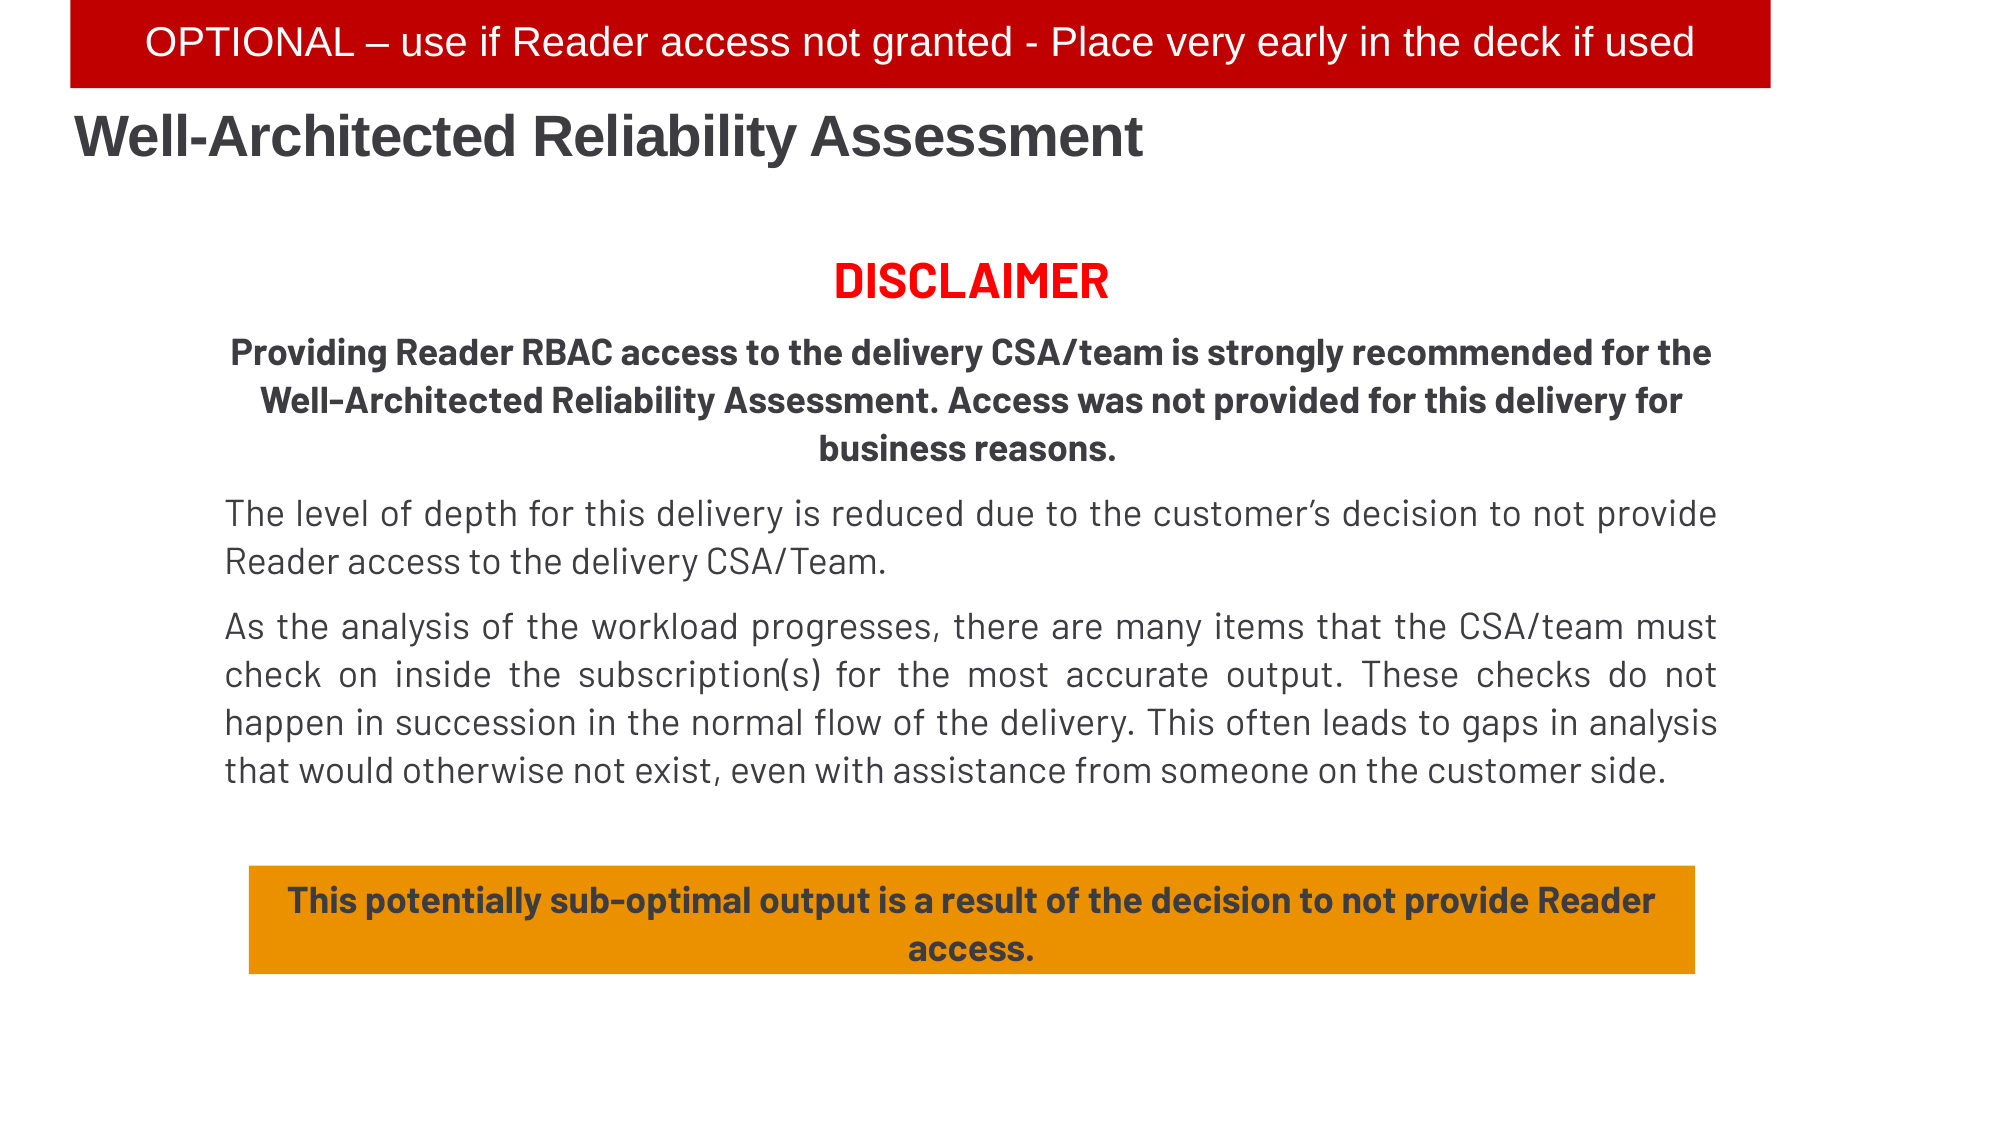

OPTIONAL – use if Reader access not granted - Place very early in the deck if used
# Well-Architected Reliability Assessment
DISCLAIMER
Providing Reader RBAC access to the delivery CSA/team is strongly recommended for the Well-Architected Reliability Assessment. Access was not provided for this delivery for business reasons.
The level of depth for this delivery is reduced due to the customer’s decision to not provide Reader access to the delivery CSA/Team.
As the analysis of the workload progresses, there are many items that the CSA/team must check on inside the subscription(s) for the most accurate output. These checks do not happen in succession in the normal flow of the delivery. This often leads to gaps in analysis that would otherwise not exist, even with assistance from someone on the customer side.

This potentially sub-optimal output is a result of the decision to not provide Reader access.